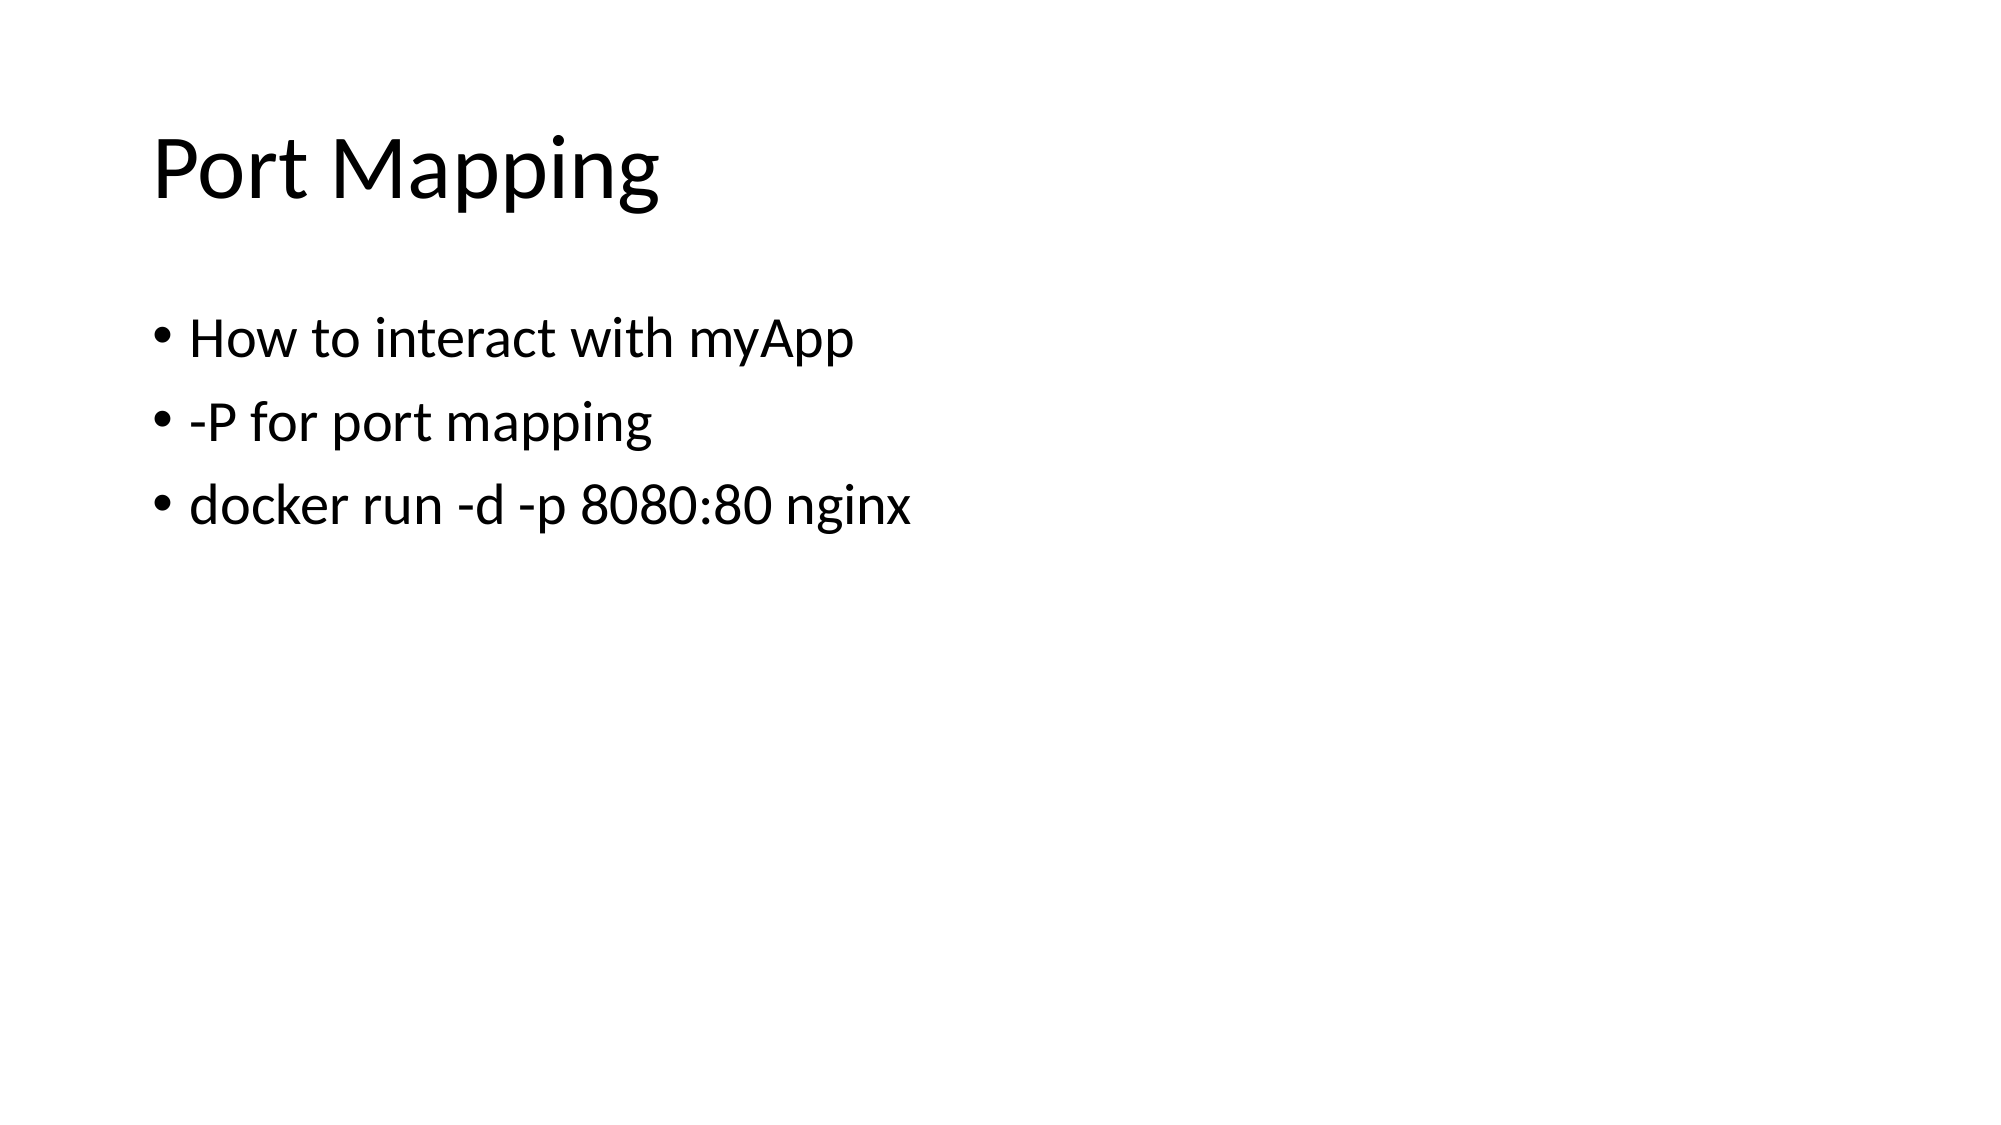

# Port Mapping
How to interact with myApp
-P for port mapping
docker run -d -p 8080:80 nginx